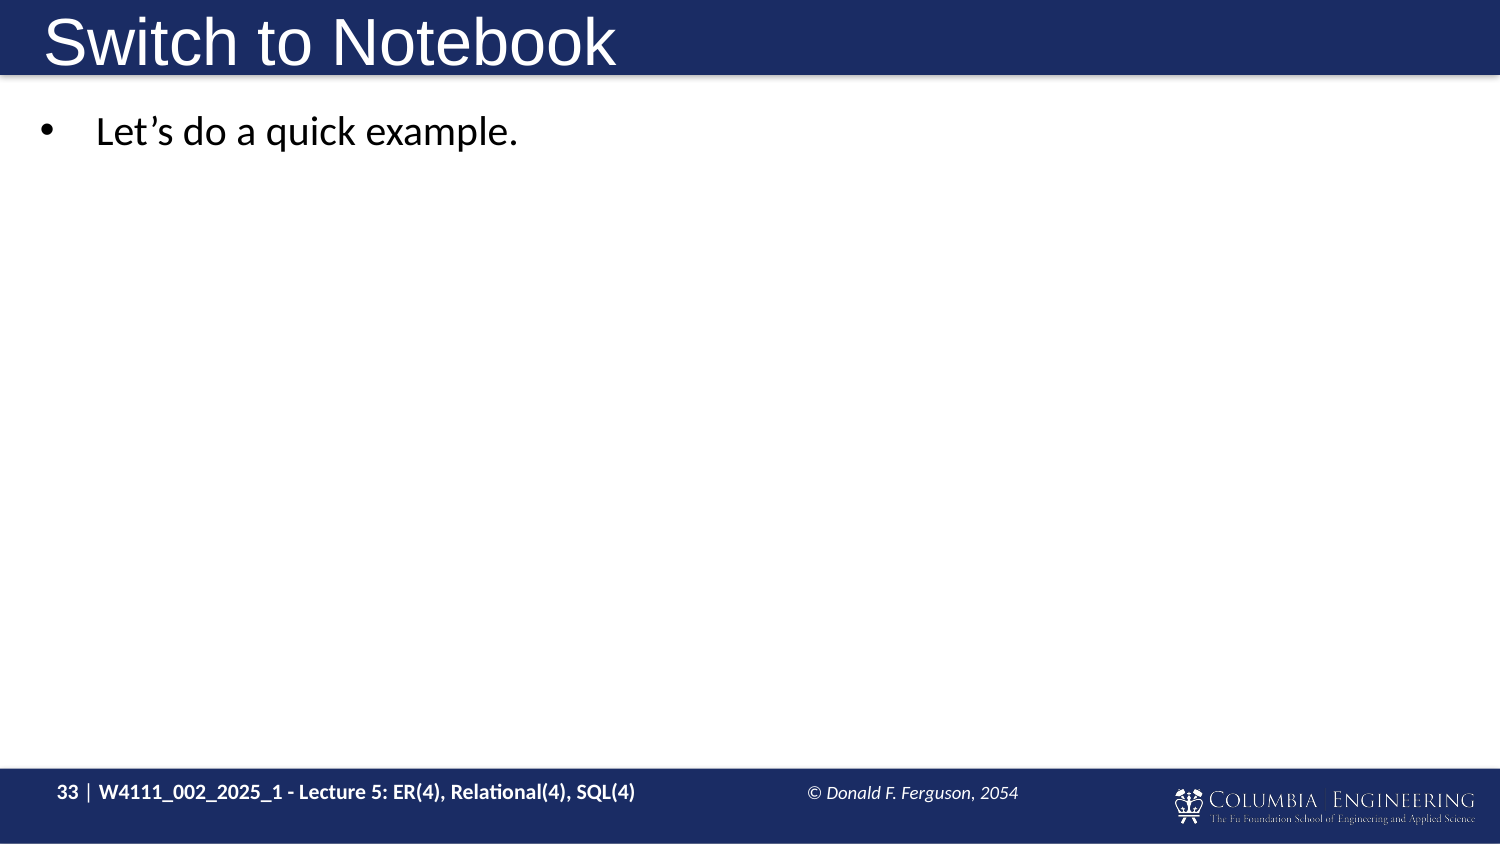

# Switch to Notebook
Let’s do a quick example.